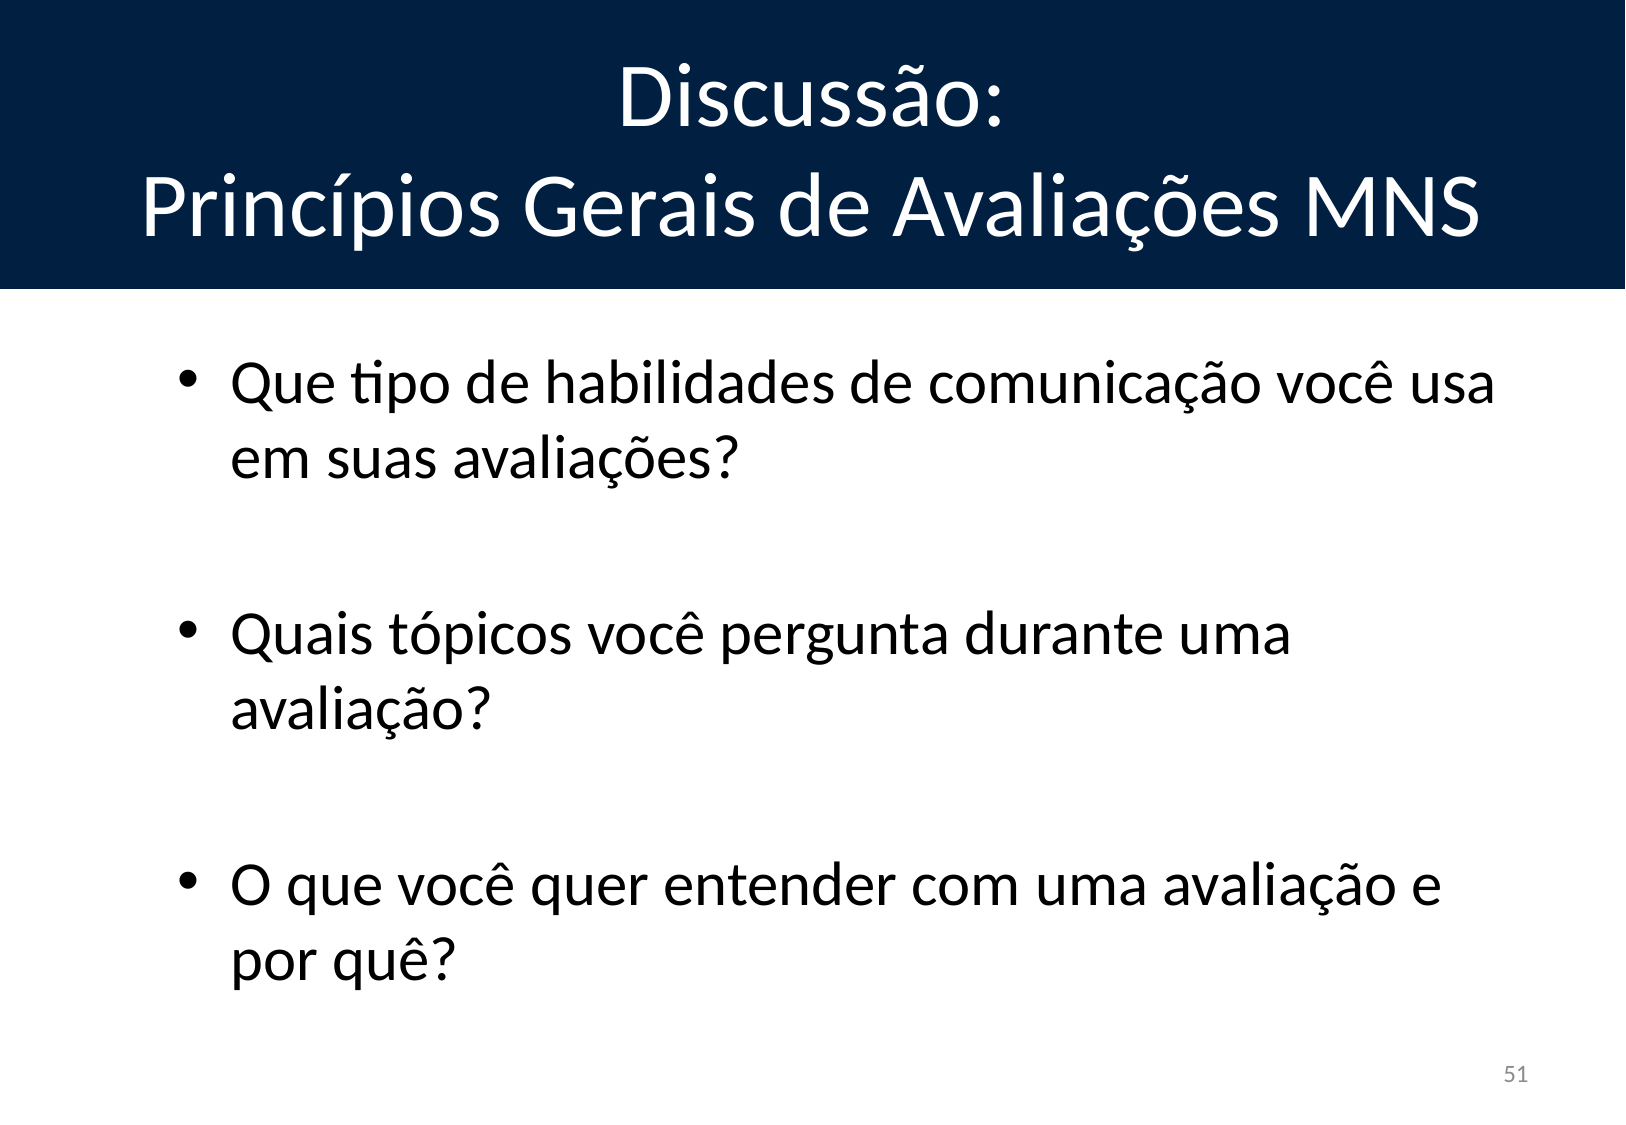

# Discussão: Princípios Gerais de Avaliações MNS
Que tipo de habilidades de comunicação você usa em suas avaliações?

Quais tópicos você pergunta durante uma avaliação?

O que você quer entender com uma avaliação e por quê?
51